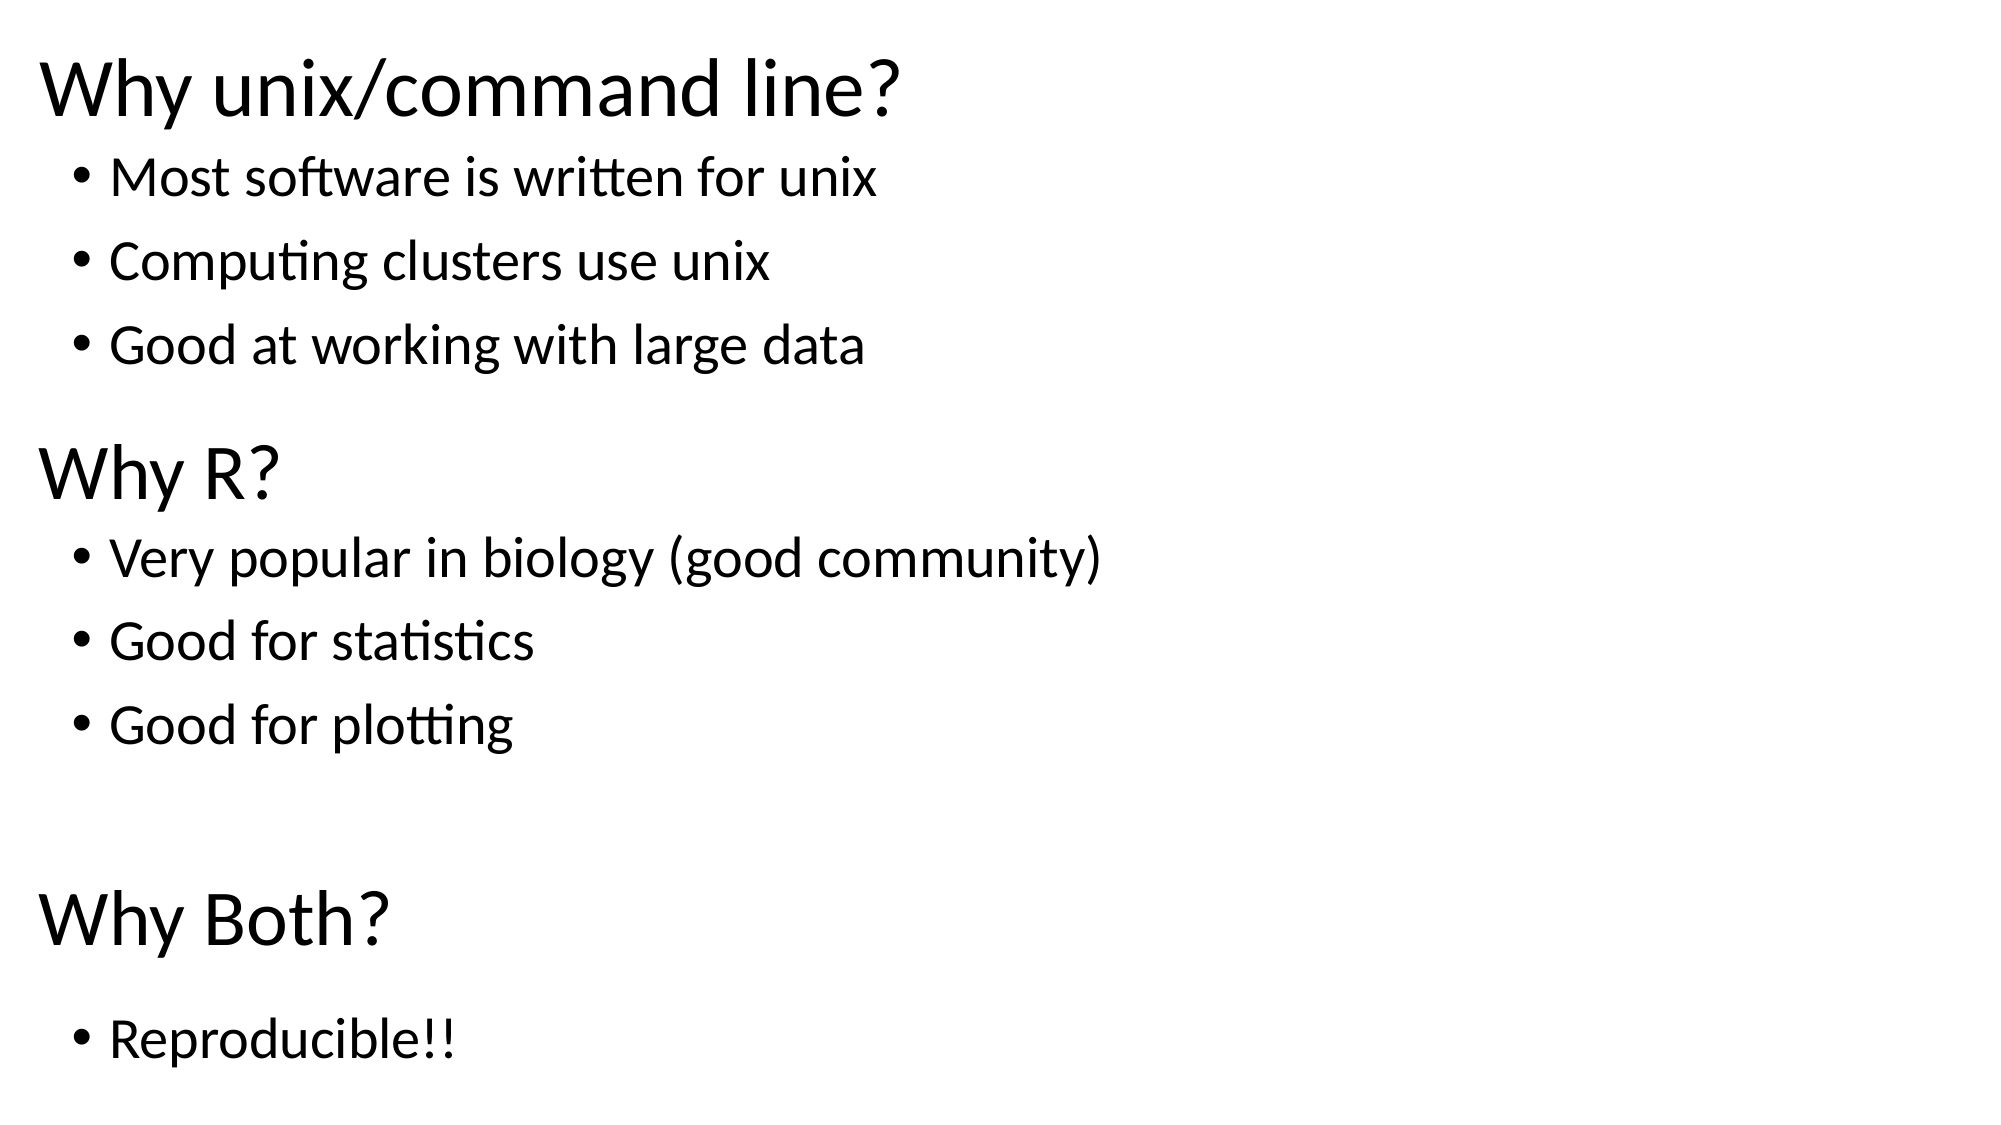

# Why unix/command line?
Most software is written for unix
Computing clusters use unix
Good at working with large data

Why R?
Very popular in biology (good community)
Good for statistics
Good for plotting

Why Both?
Reproducible!!